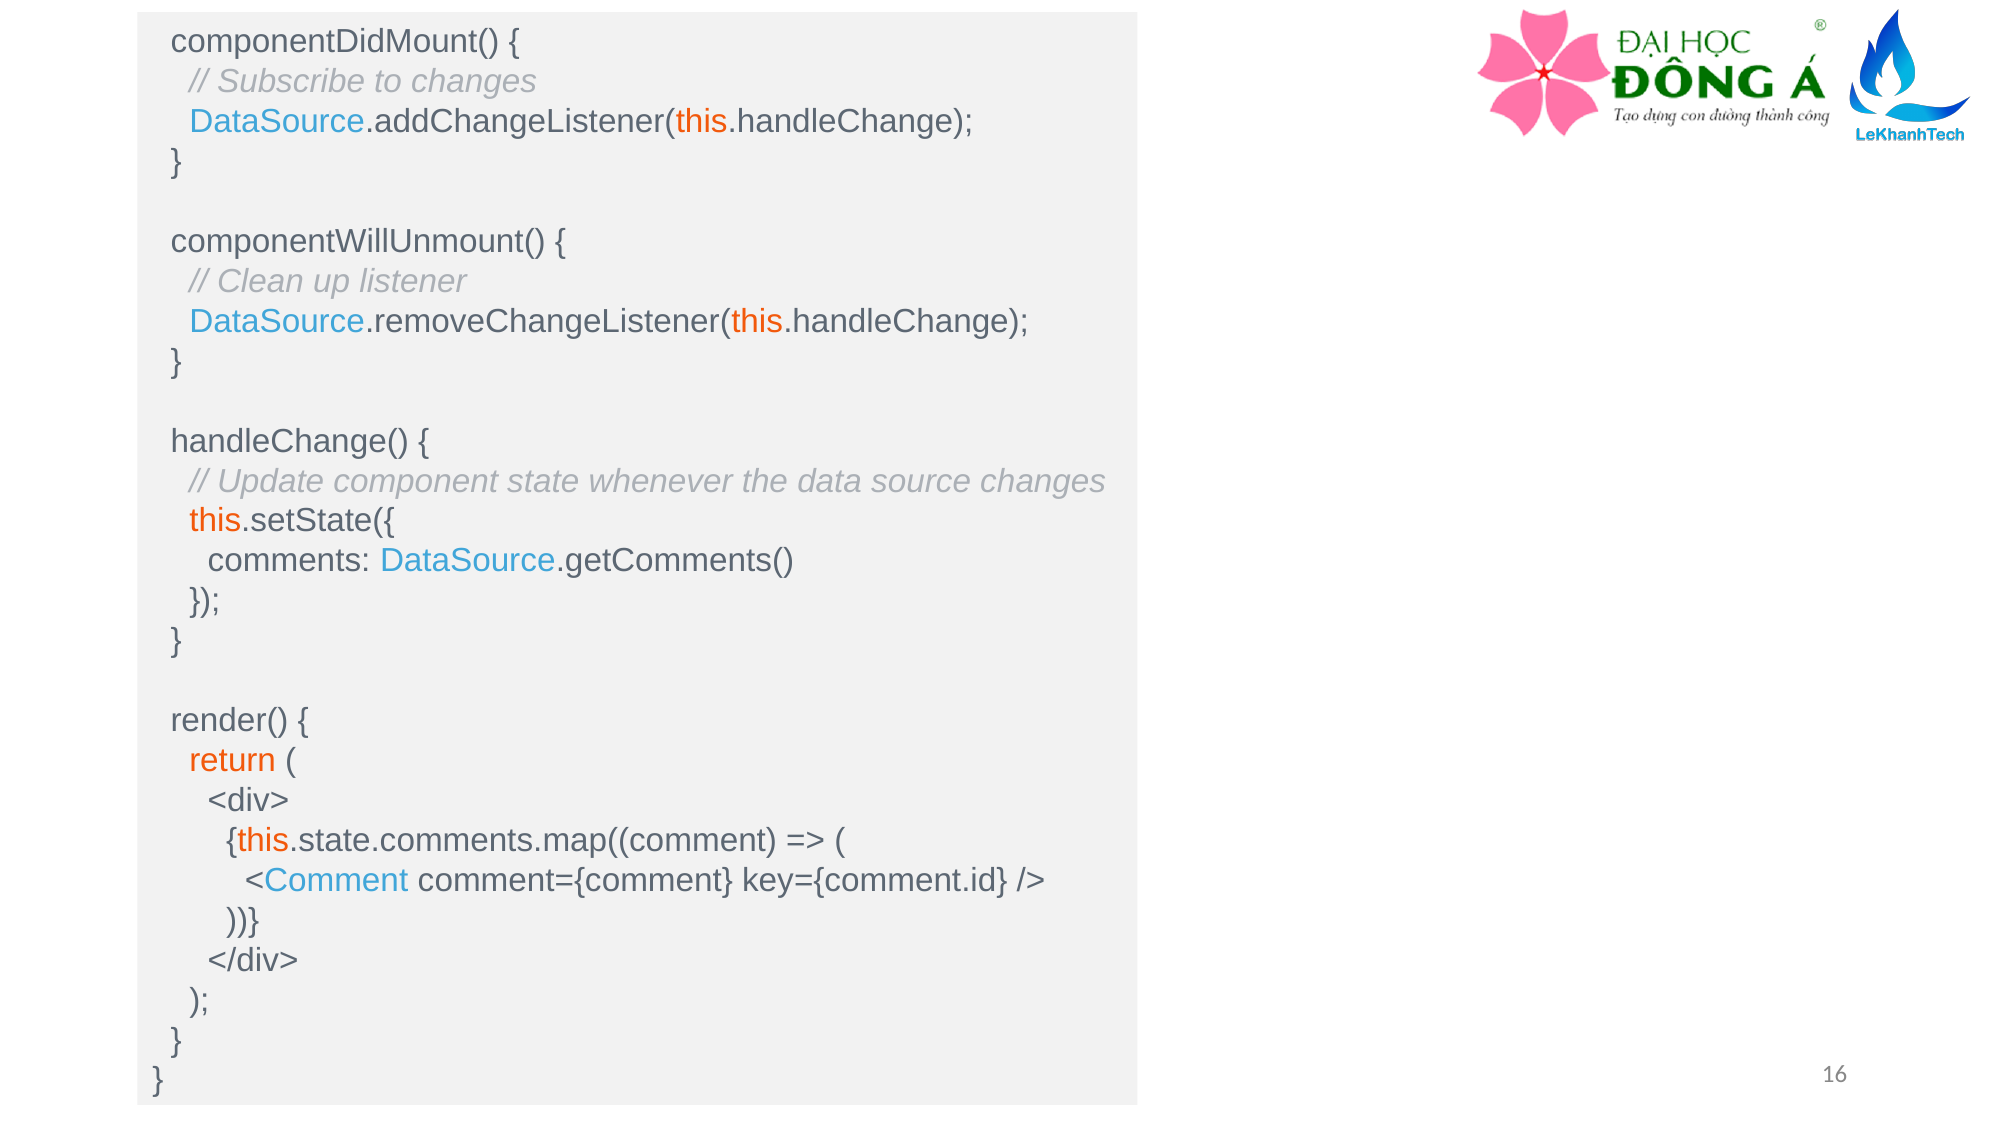

componentDidMount() {
    // Subscribe to changes
    DataSource.addChangeListener(this.handleChange);
  }
  componentWillUnmount() {
    // Clean up listener
    DataSource.removeChangeListener(this.handleChange);
  }
  handleChange() {
    // Update component state whenever the data source changes
    this.setState({
      comments: DataSource.getComments()
    });
  }
  render() {
    return (
      <div>
        {this.state.comments.map((comment) => (
          <Comment comment={comment} key={comment.id} />
        ))}
      </div>
    );
  }
}
16